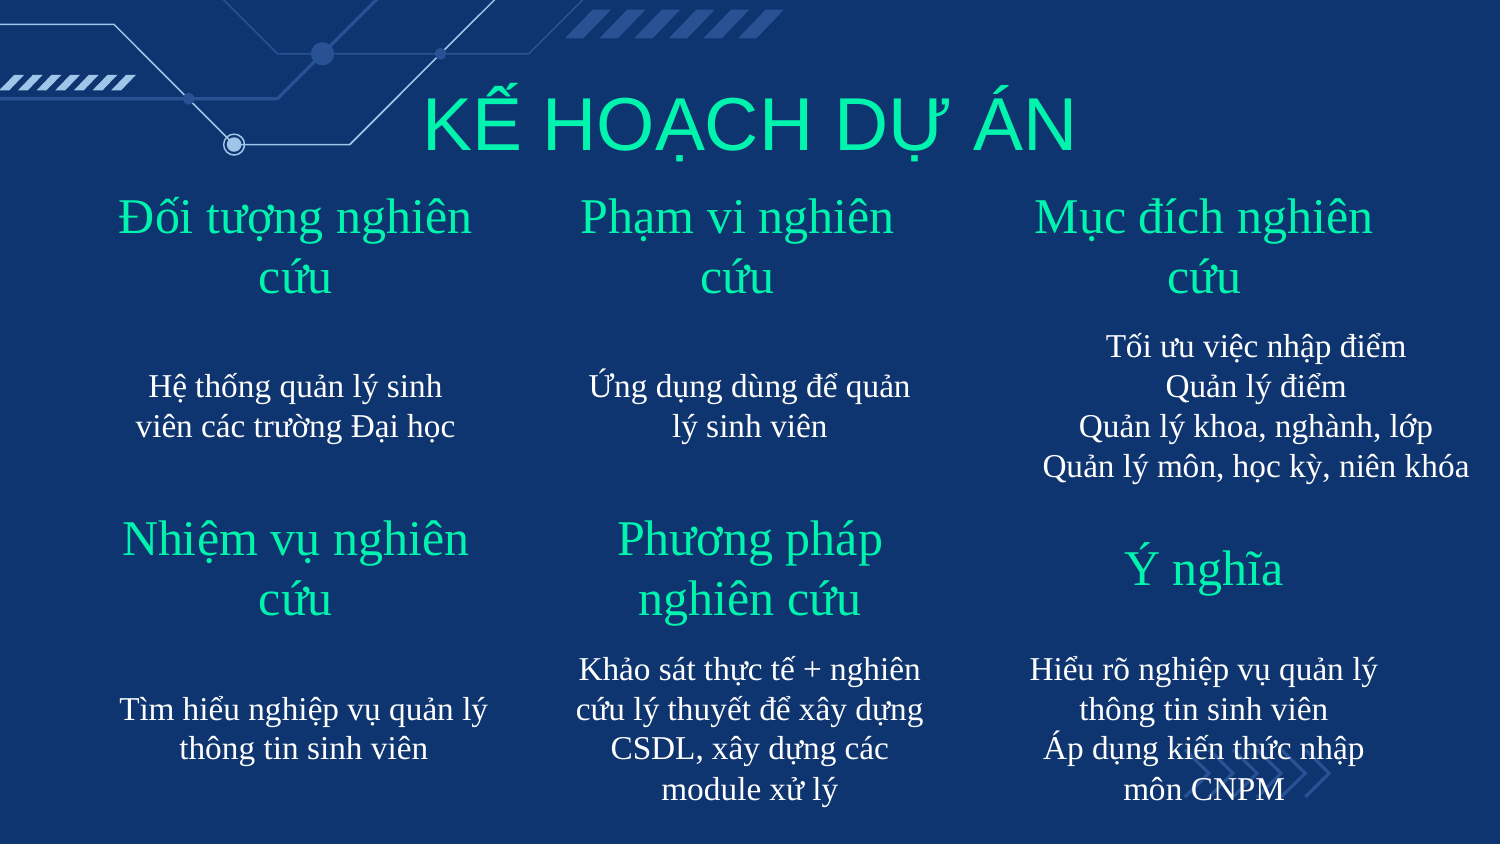

# KẾ HOẠCH DỰ ÁN
Đối tượng nghiên cứu
Phạm vi nghiên cứu
Mục đích nghiên cứu
Ứng dụng dùng để quản lý sinh viên
Tối ưu việc nhập điểm
Quản lý điểm
Quản lý khoa, nghành, lớp
Quản lý môn, học kỳ, niên khóa
Hệ thống quản lý sinh viên các trường Đại học
Nhiệm vụ nghiên cứu
Phương pháp nghiên cứu
Ý nghĩa
Tìm hiểu nghiệp vụ quản lý thông tin sinh viên
Khảo sát thực tế + nghiên cứu lý thuyết để xây dựng CSDL, xây dựng các module xử lý
Hiểu rõ nghiệp vụ quản lý thông tin sinh viên
Áp dụng kiến thức nhập môn CNPM